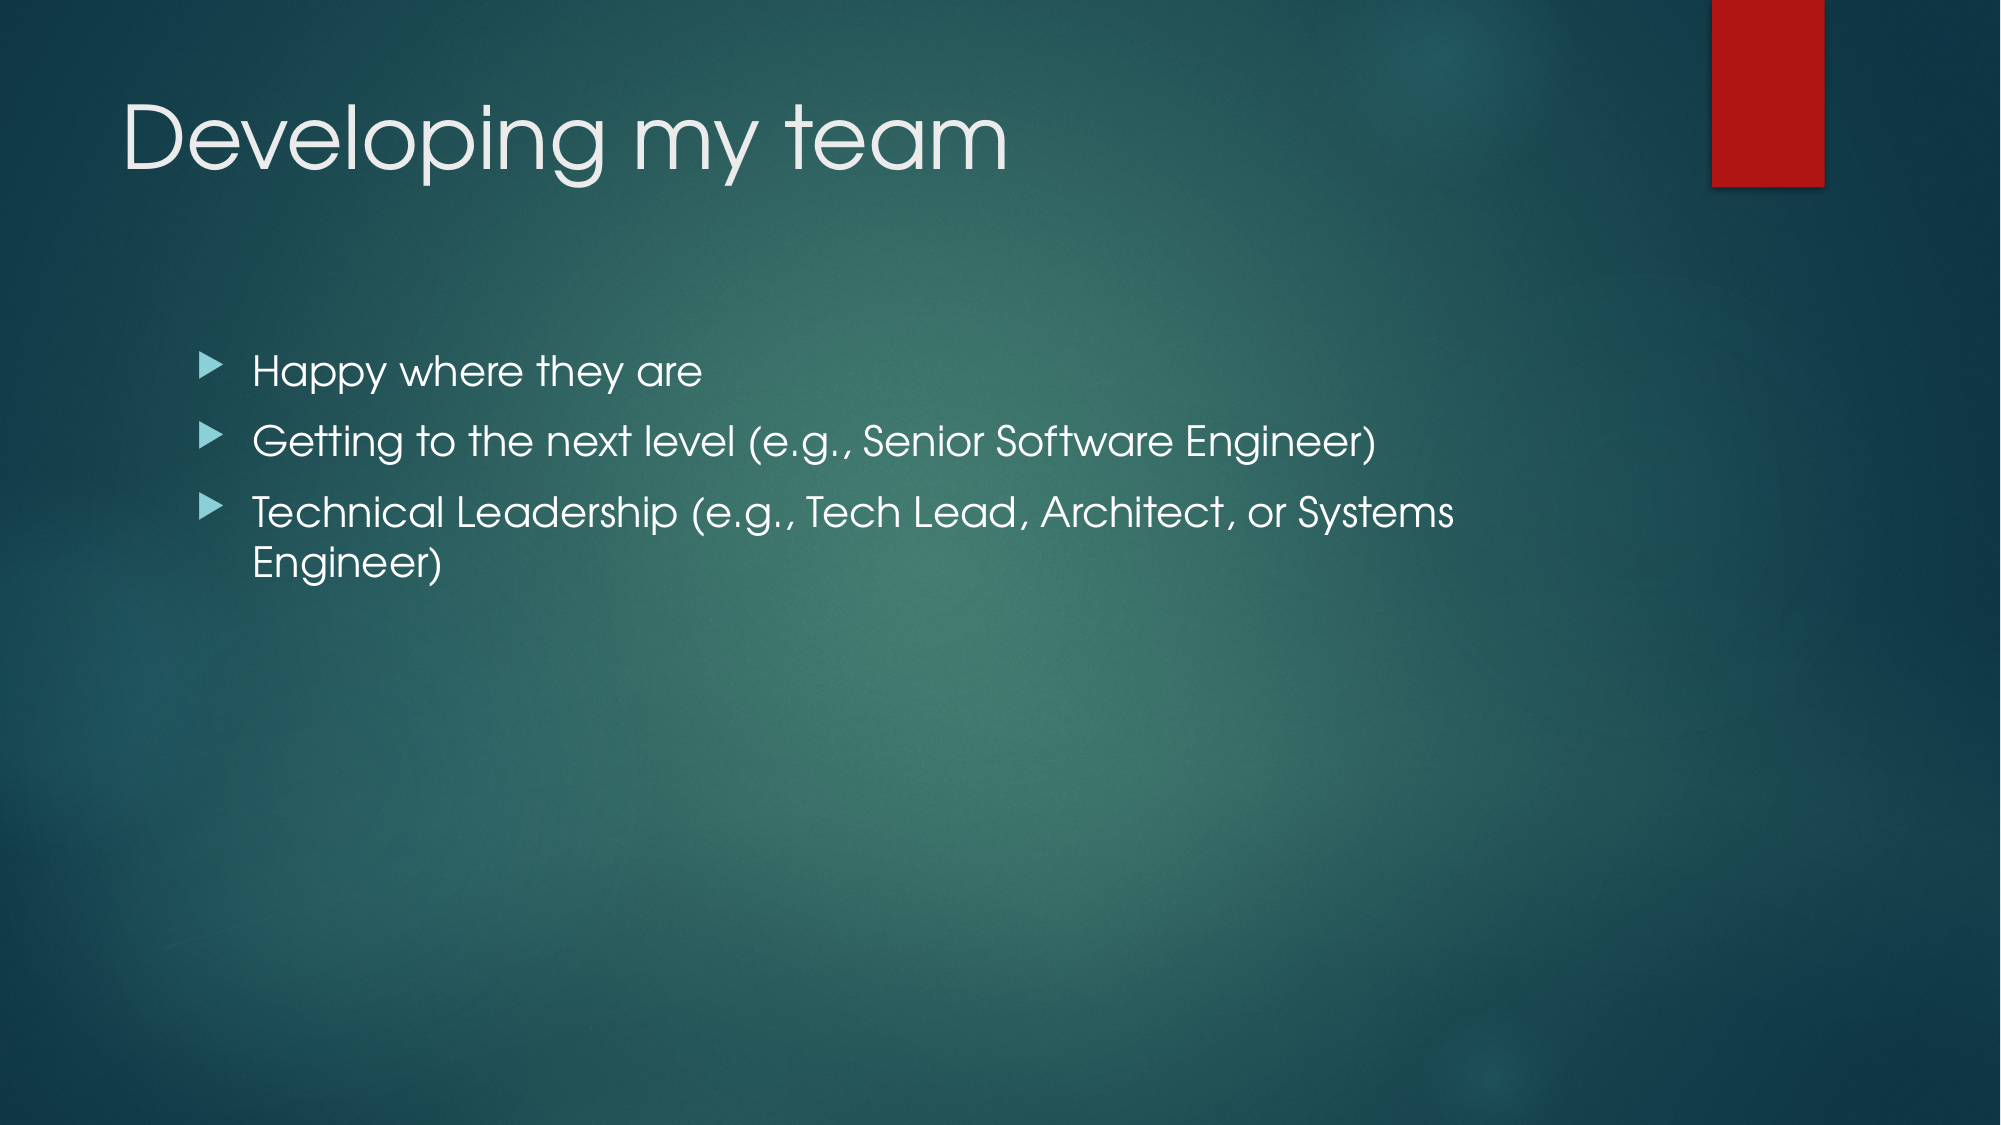

# Developing my team
Happy where they are
Getting to the next level (e.g., Senior Software Engineer)
Technical Leadership (e.g., Tech Lead, Architect, or Systems Engineer)